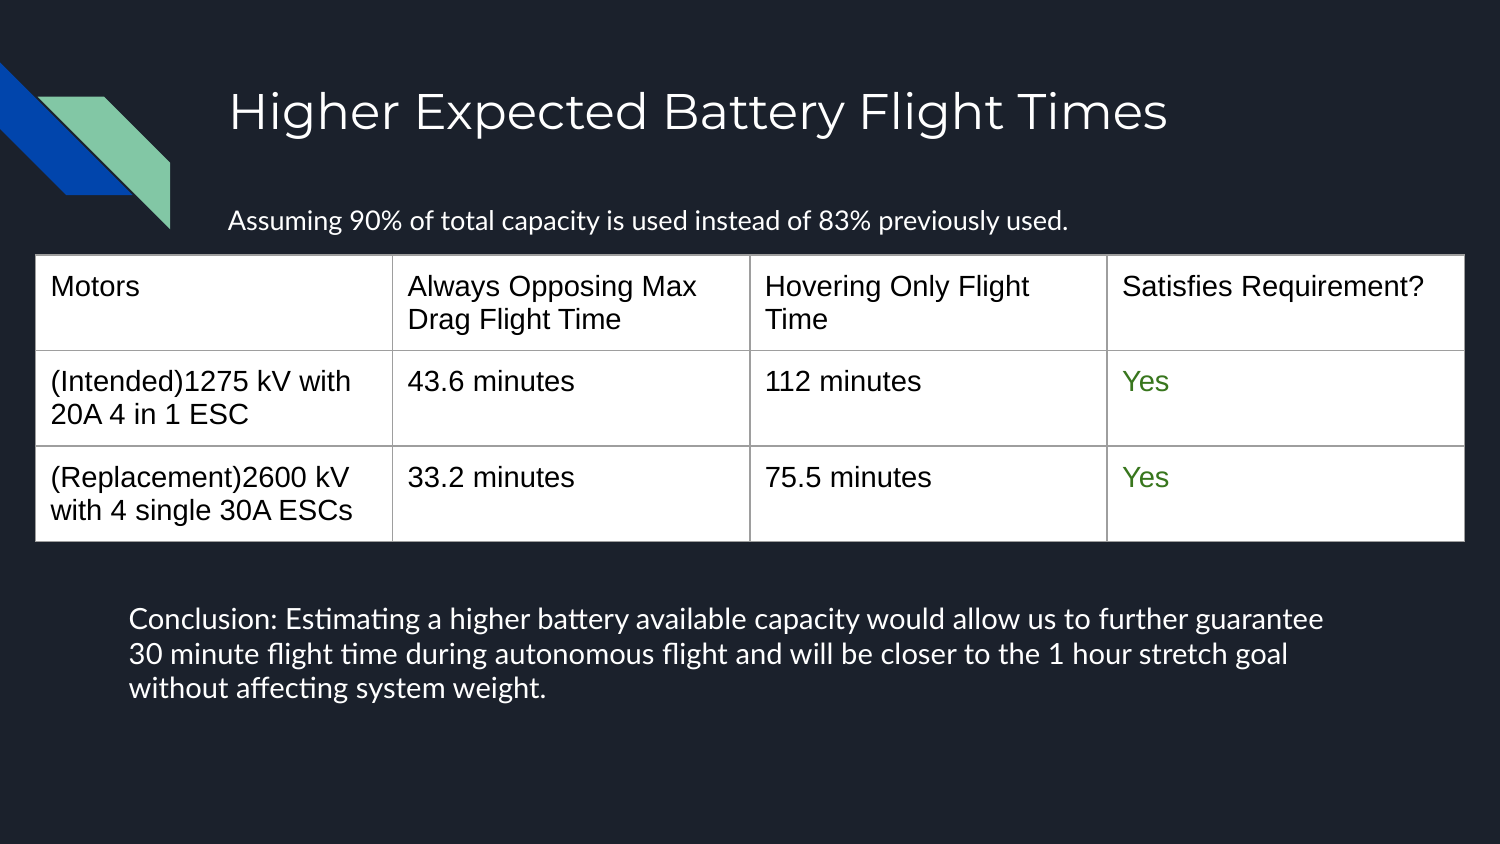

# Higher Expected Battery Flight Times
Assuming 90% of total capacity is used instead of 83% previously used.
| Motors | Always Opposing Max Drag Flight Time | Hovering Only Flight Time | Satisfies Requirement? |
| --- | --- | --- | --- |
| (Intended)1275 kV with 20A 4 in 1 ESC | 43.6 minutes | 112 minutes | Yes |
| (Replacement)2600 kV with 4 single 30A ESCs | 33.2 minutes | 75.5 minutes | Yes |
Conclusion: Estimating a higher battery available capacity would allow us to further guarantee 30 minute flight time during autonomous flight and will be closer to the 1 hour stretch goal without affecting system weight.